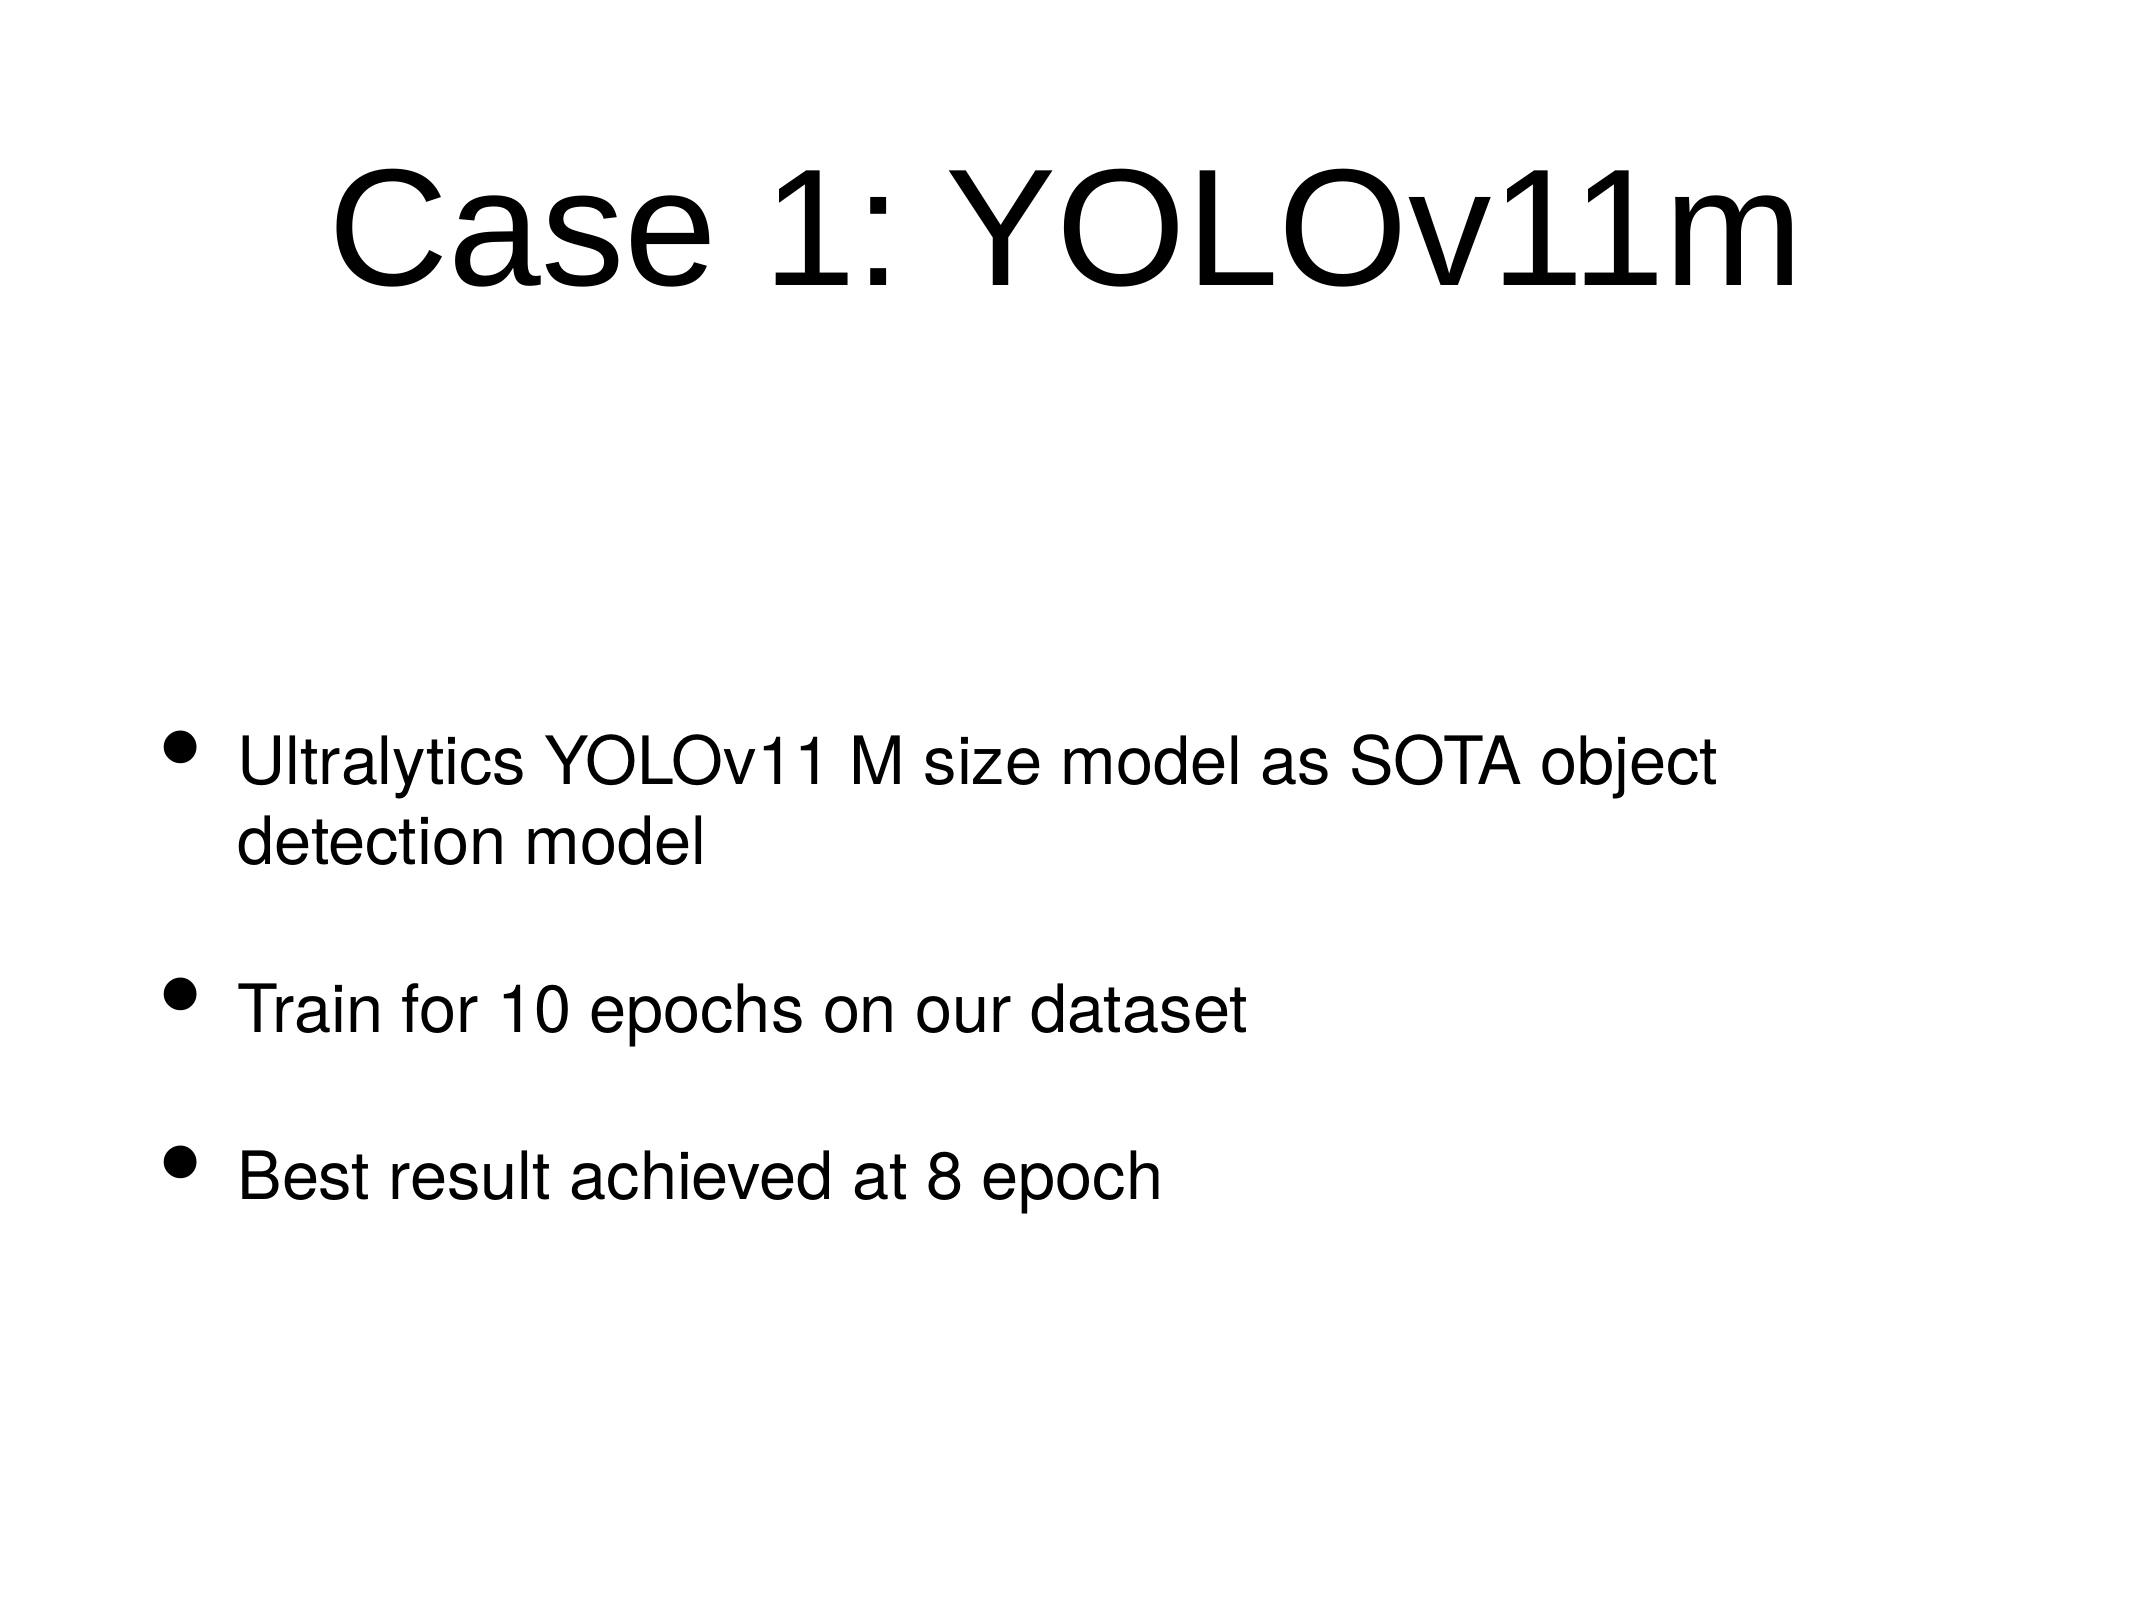

# Case 1: YOLOv11m
Ultralytics YOLOv11 M size model as SOTA object detection model
Train for 10 epochs on our dataset
Best result achieved at 8 epoch